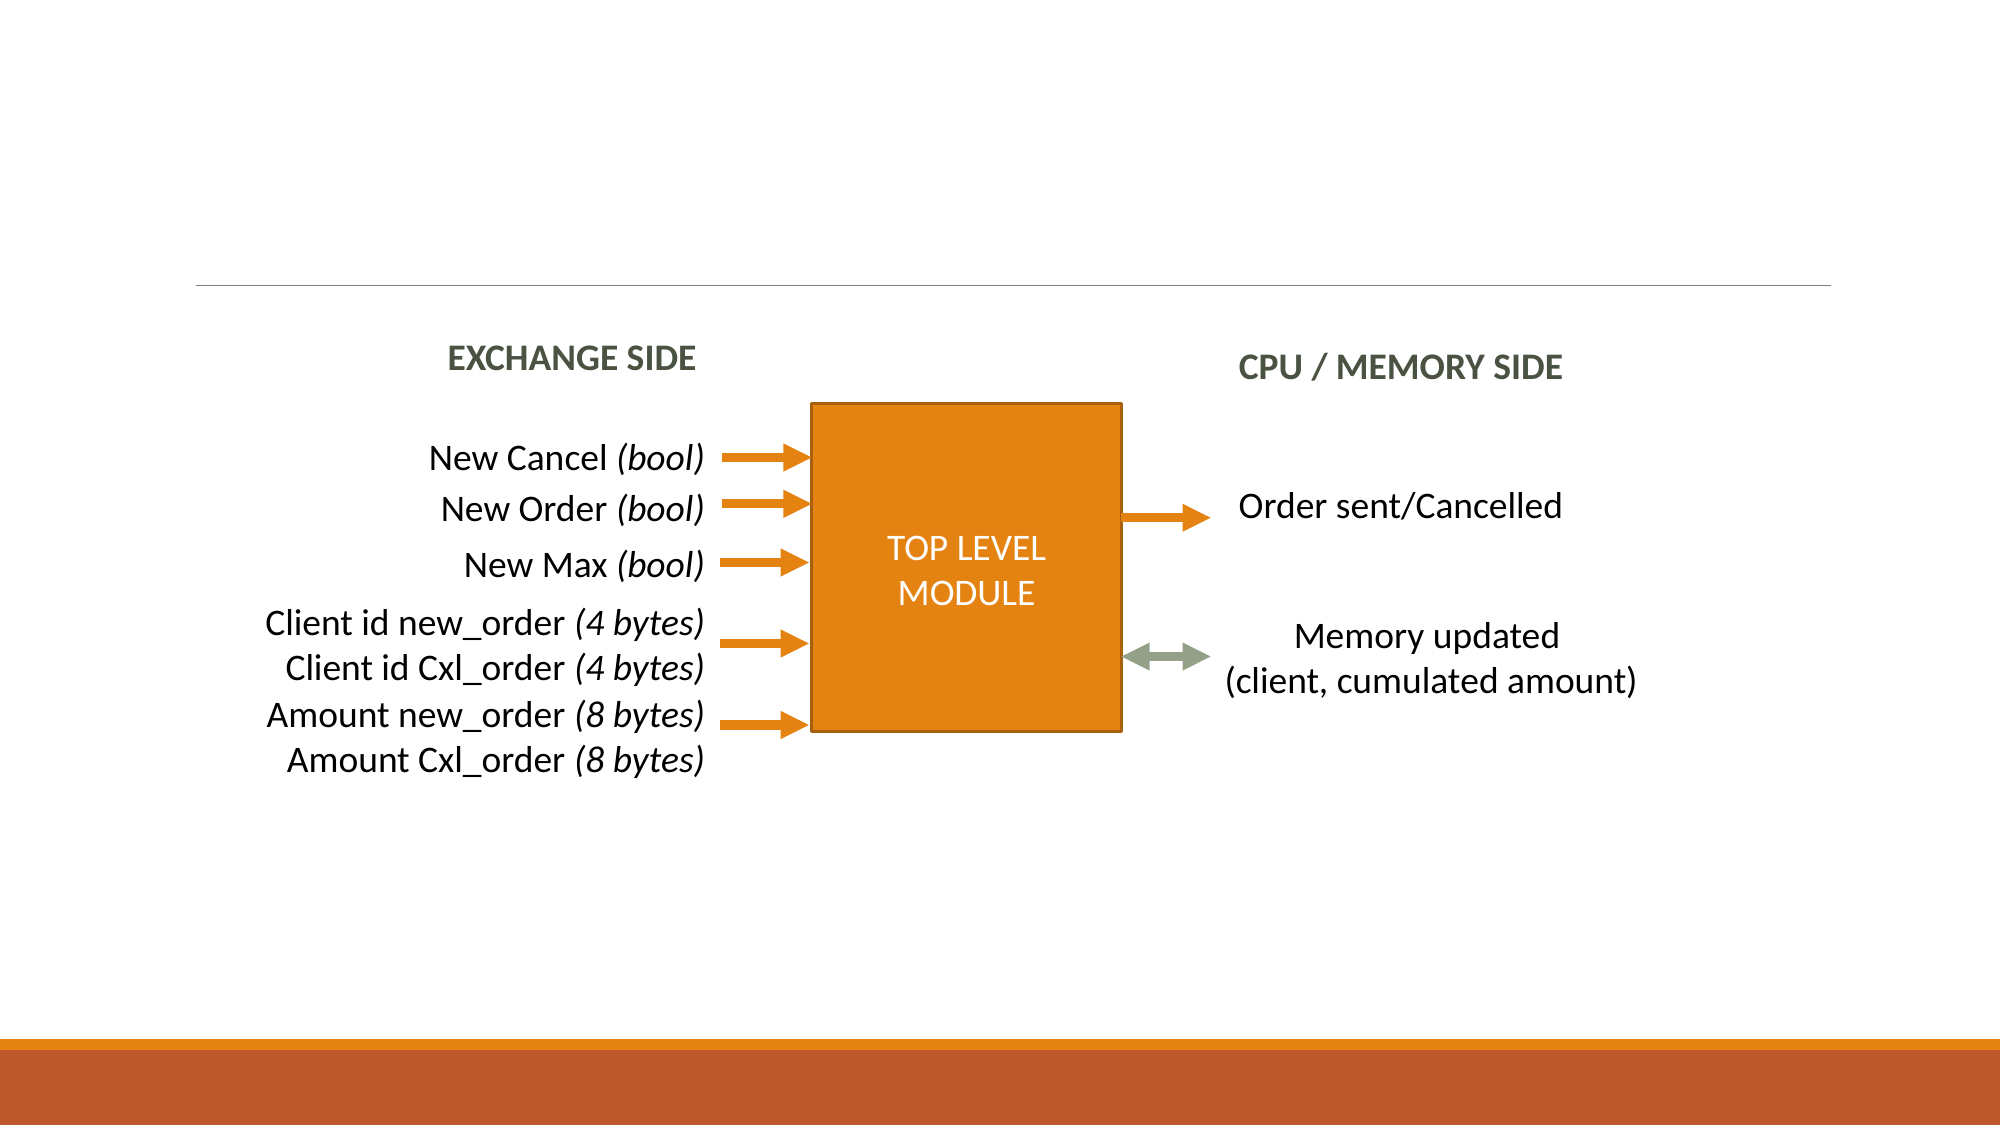

EXCHANGE SIDE
CPU / MEMORY SIDE
TOP LEVEL MODULE
New Cancel (bool)
Order sent/Cancelled
New Order (bool)
New Max (bool)
Client id new_order (4 bytes)
Client id Cxl_order (4 bytes)

Memory updated
(client, cumulated amount)
Amount new_order (8 bytes)
Amount Cxl_order (8 bytes)